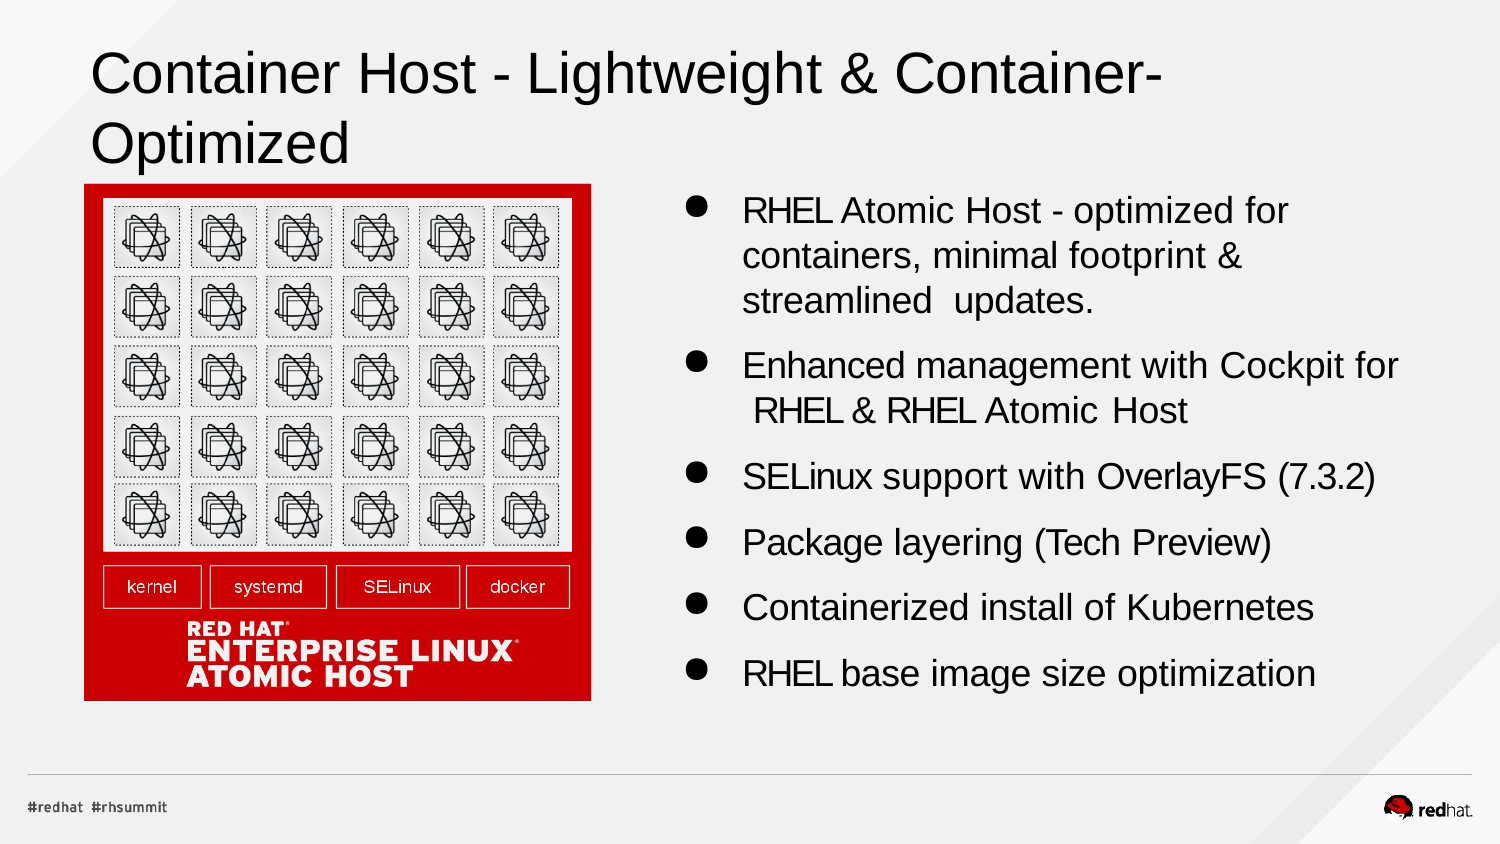

# Container Host - Lightweight & Container-Optimized

RHEL Atomic Host - optimized for  containers, minimal footprint & streamlined  updates.
Enhanced management with Cockpit for  RHEL & RHEL Atomic Host
SELinux support with OverlayFS (7.3.2)
Package layering (Tech Preview)
Containerized install of Kubernetes
RHEL base image size optimization